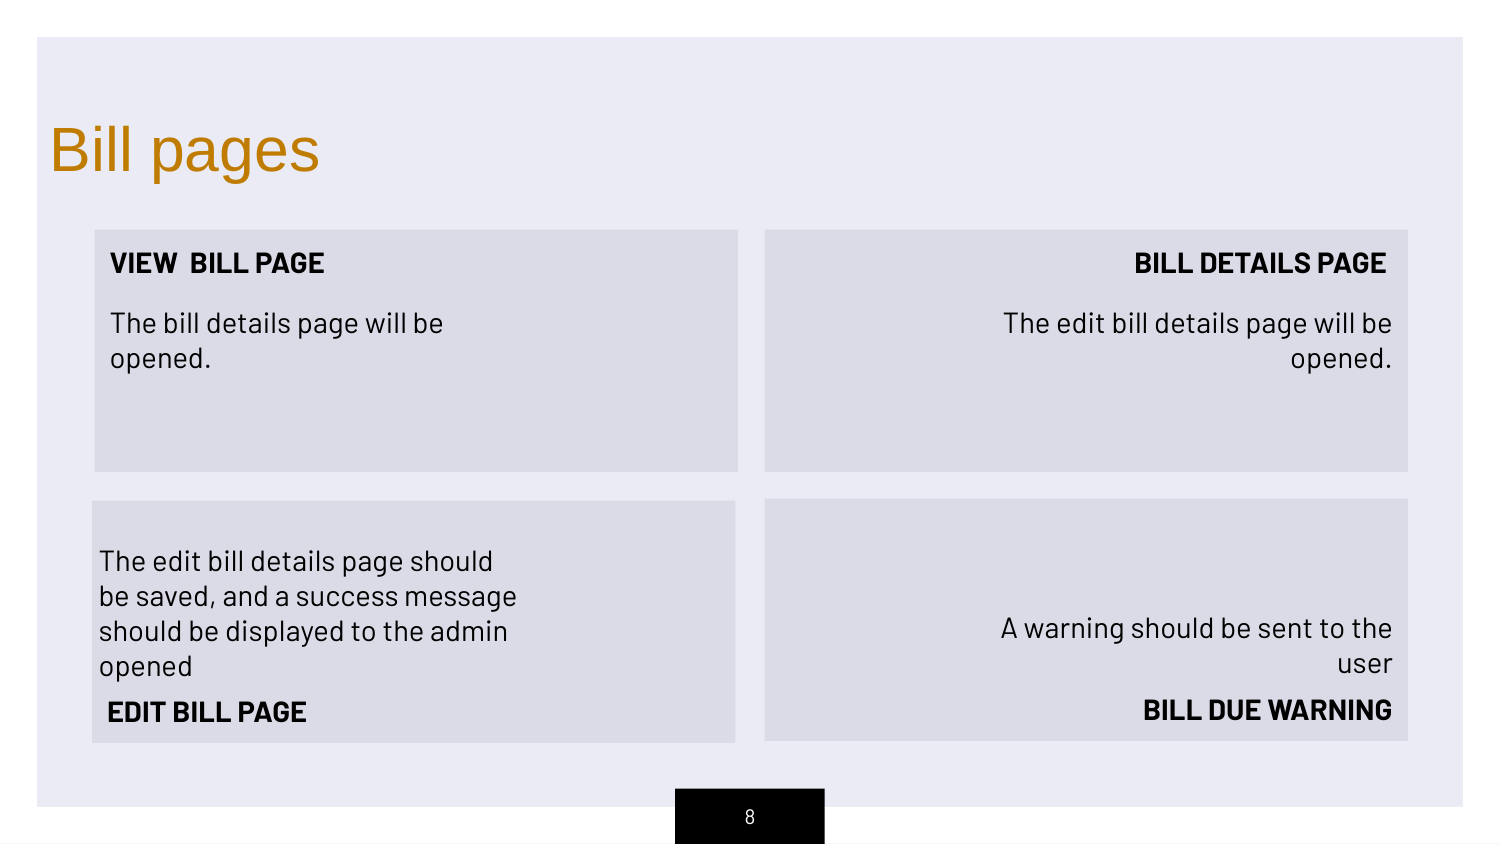

Bill pages
VIEW  BILL PAGE
The bill details page will be opened.
BILL DETAILS PAGE
The edit bill details page will be opened.

BILL DUE WARNING

EDIT BILL PAGE

The edit bill details page should be saved, and a success message should be displayed to the admin opened

A warning should be sent to the user
8